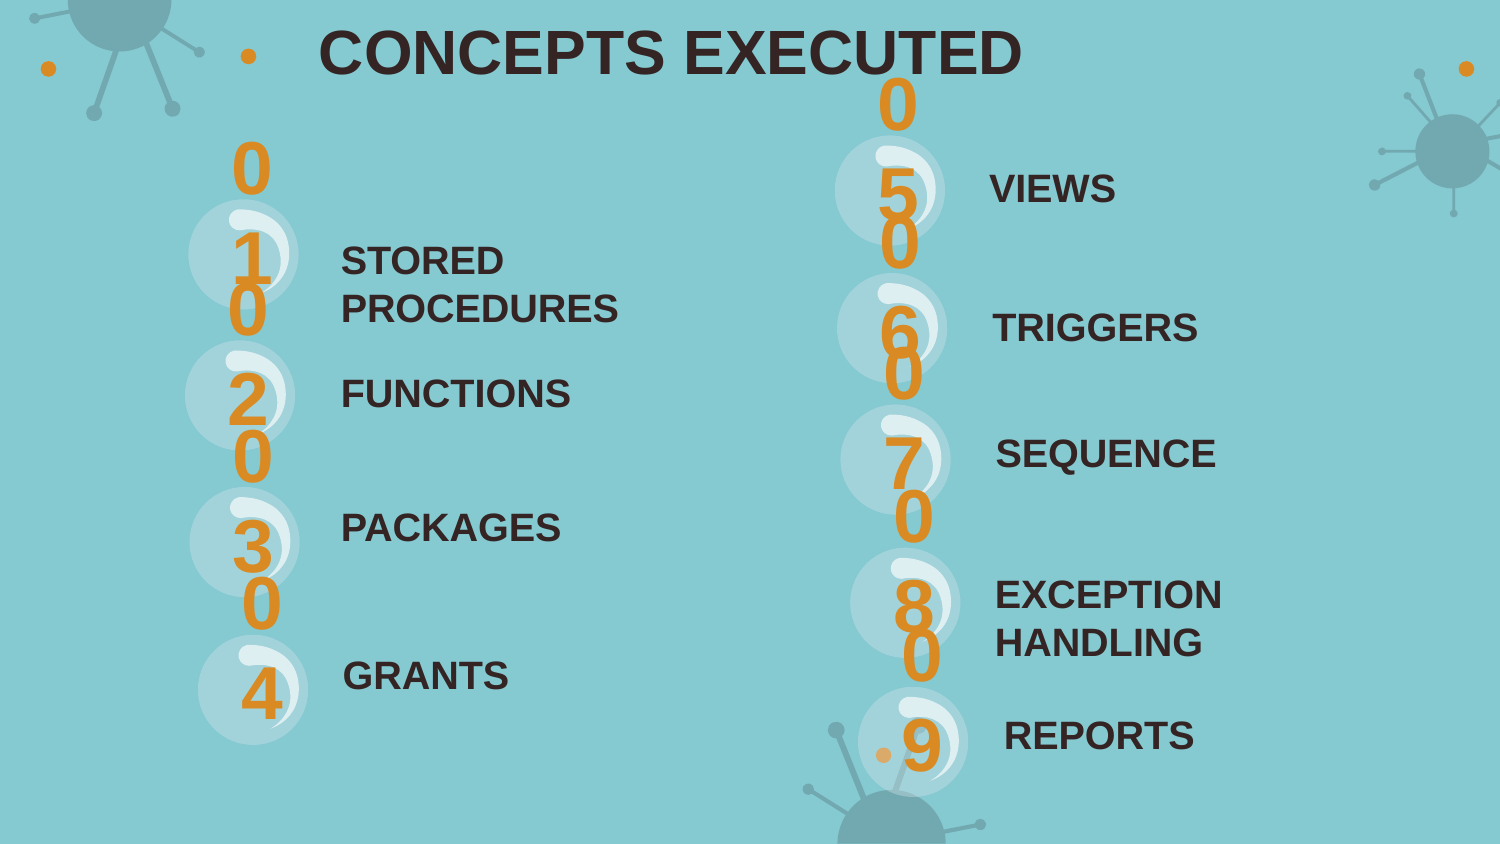

# CONCEPTS EXECUTED

05
VIEWS

01
STORED PROCEDURES

06
TRIGGERS

02
FUNCTIONS

SEQUENCE
07
PACKAGES

03

EXCEPTION HANDLING
08

GRANTS
04

REPORTS
09